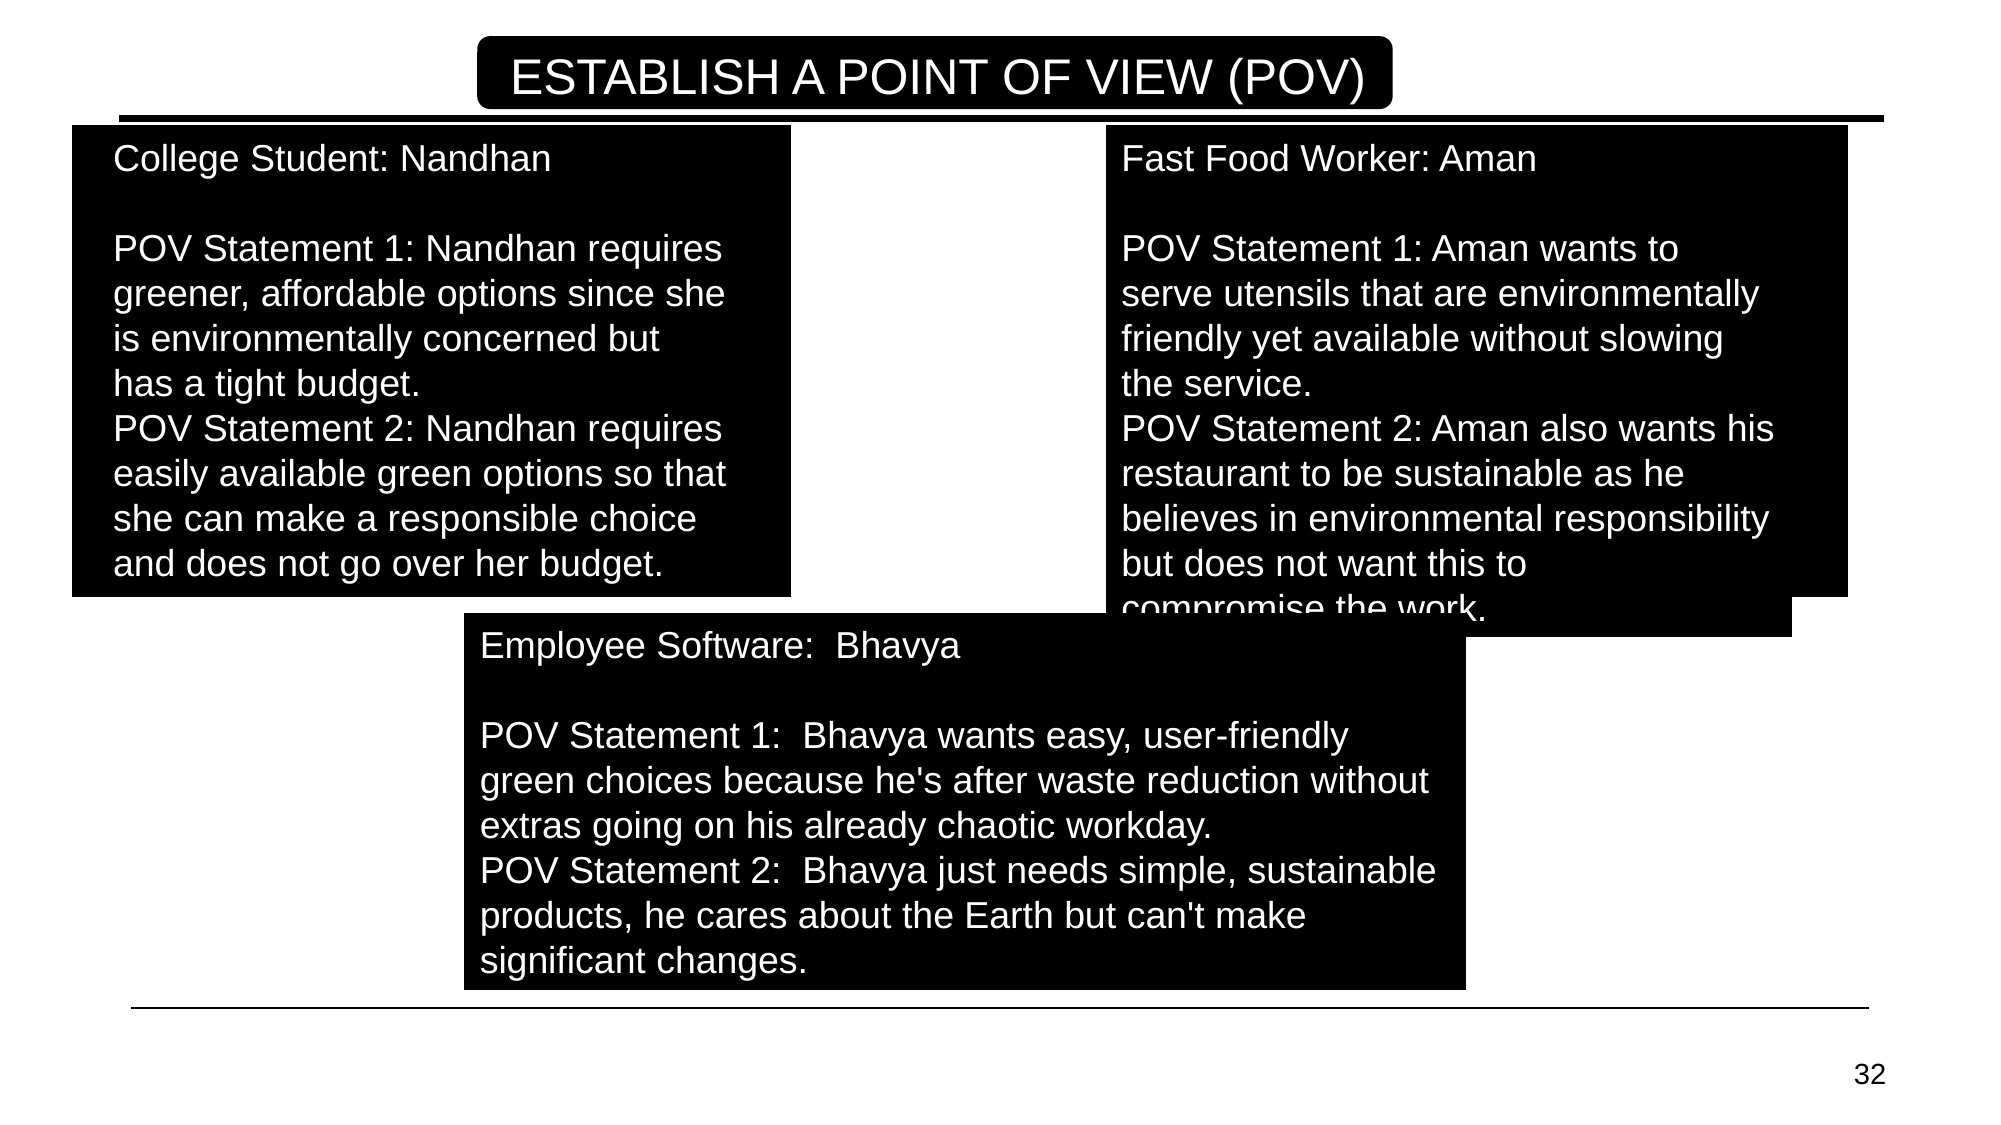

ESTABLISH A POINT OF VIEW (POV)

College Student: Nandhan

POV Statement 1: Nandhan requires greener, affordable options since she is environmentally concerned but has a tight budget.
POV Statement 2: Nandhan requires easily available green options so that she can make a responsible choice and does not go over her budget.

Fast Food Worker: Aman

POV Statement 1: Aman wants to serve utensils that are environmentally friendly yet available without slowing the service.
POV Statement 2: Aman also wants his restaurant to be sustainable as he believes in environmental responsibility but does not want this to compromise the work.
Employee Software:  Bhavya

POV Statement 1:  Bhavya wants easy, user-friendly green choices because he's after waste reduction without extras going on his already chaotic workday.
POV Statement 2:  Bhavya just needs simple, sustainable products, he cares about the Earth but can't make significant changes.
32